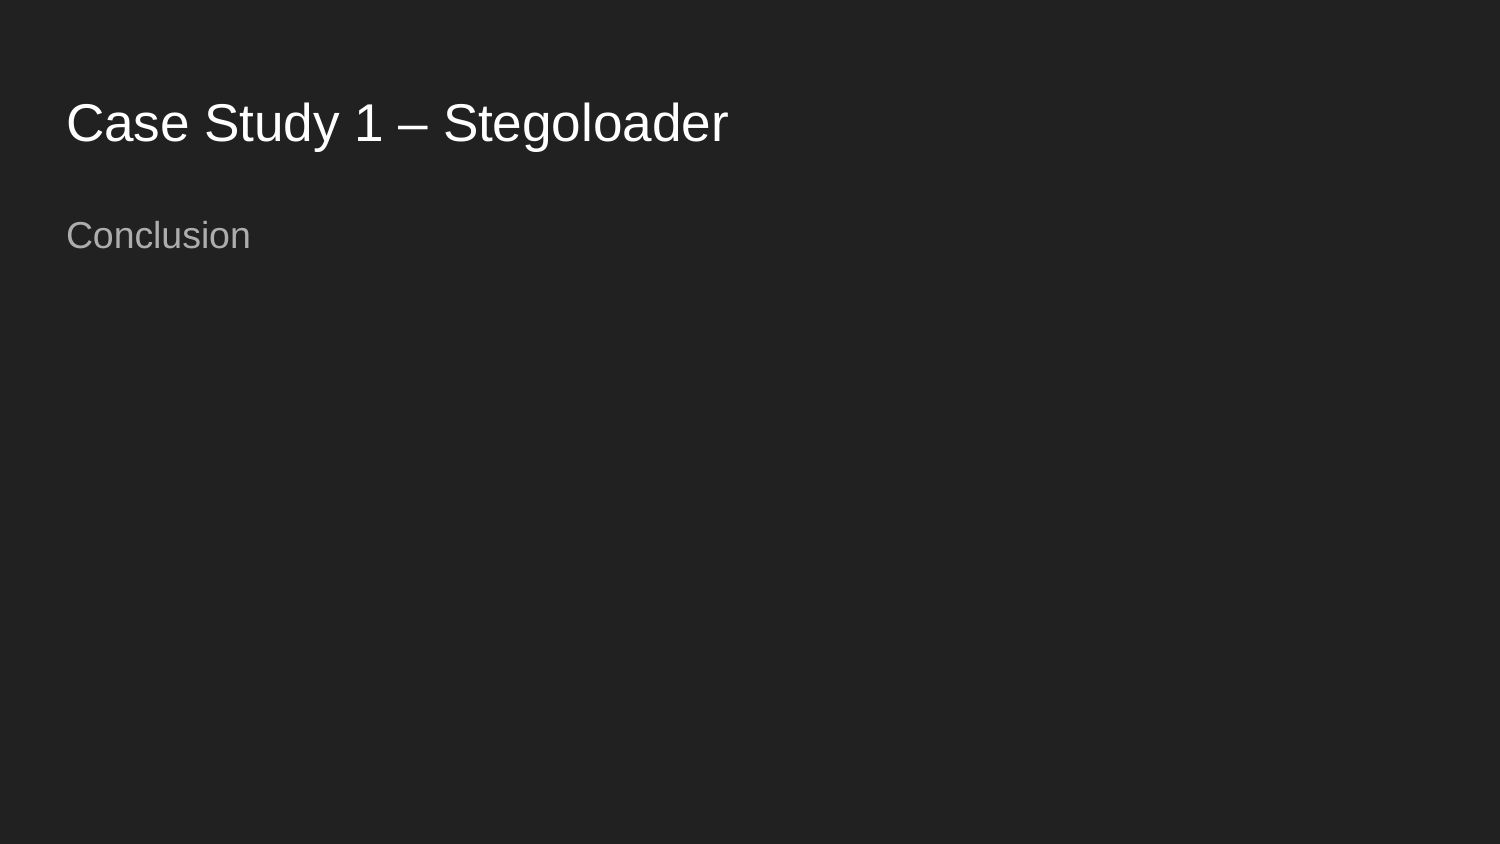

# Case Study 1 – Stegoloader
Conclusion